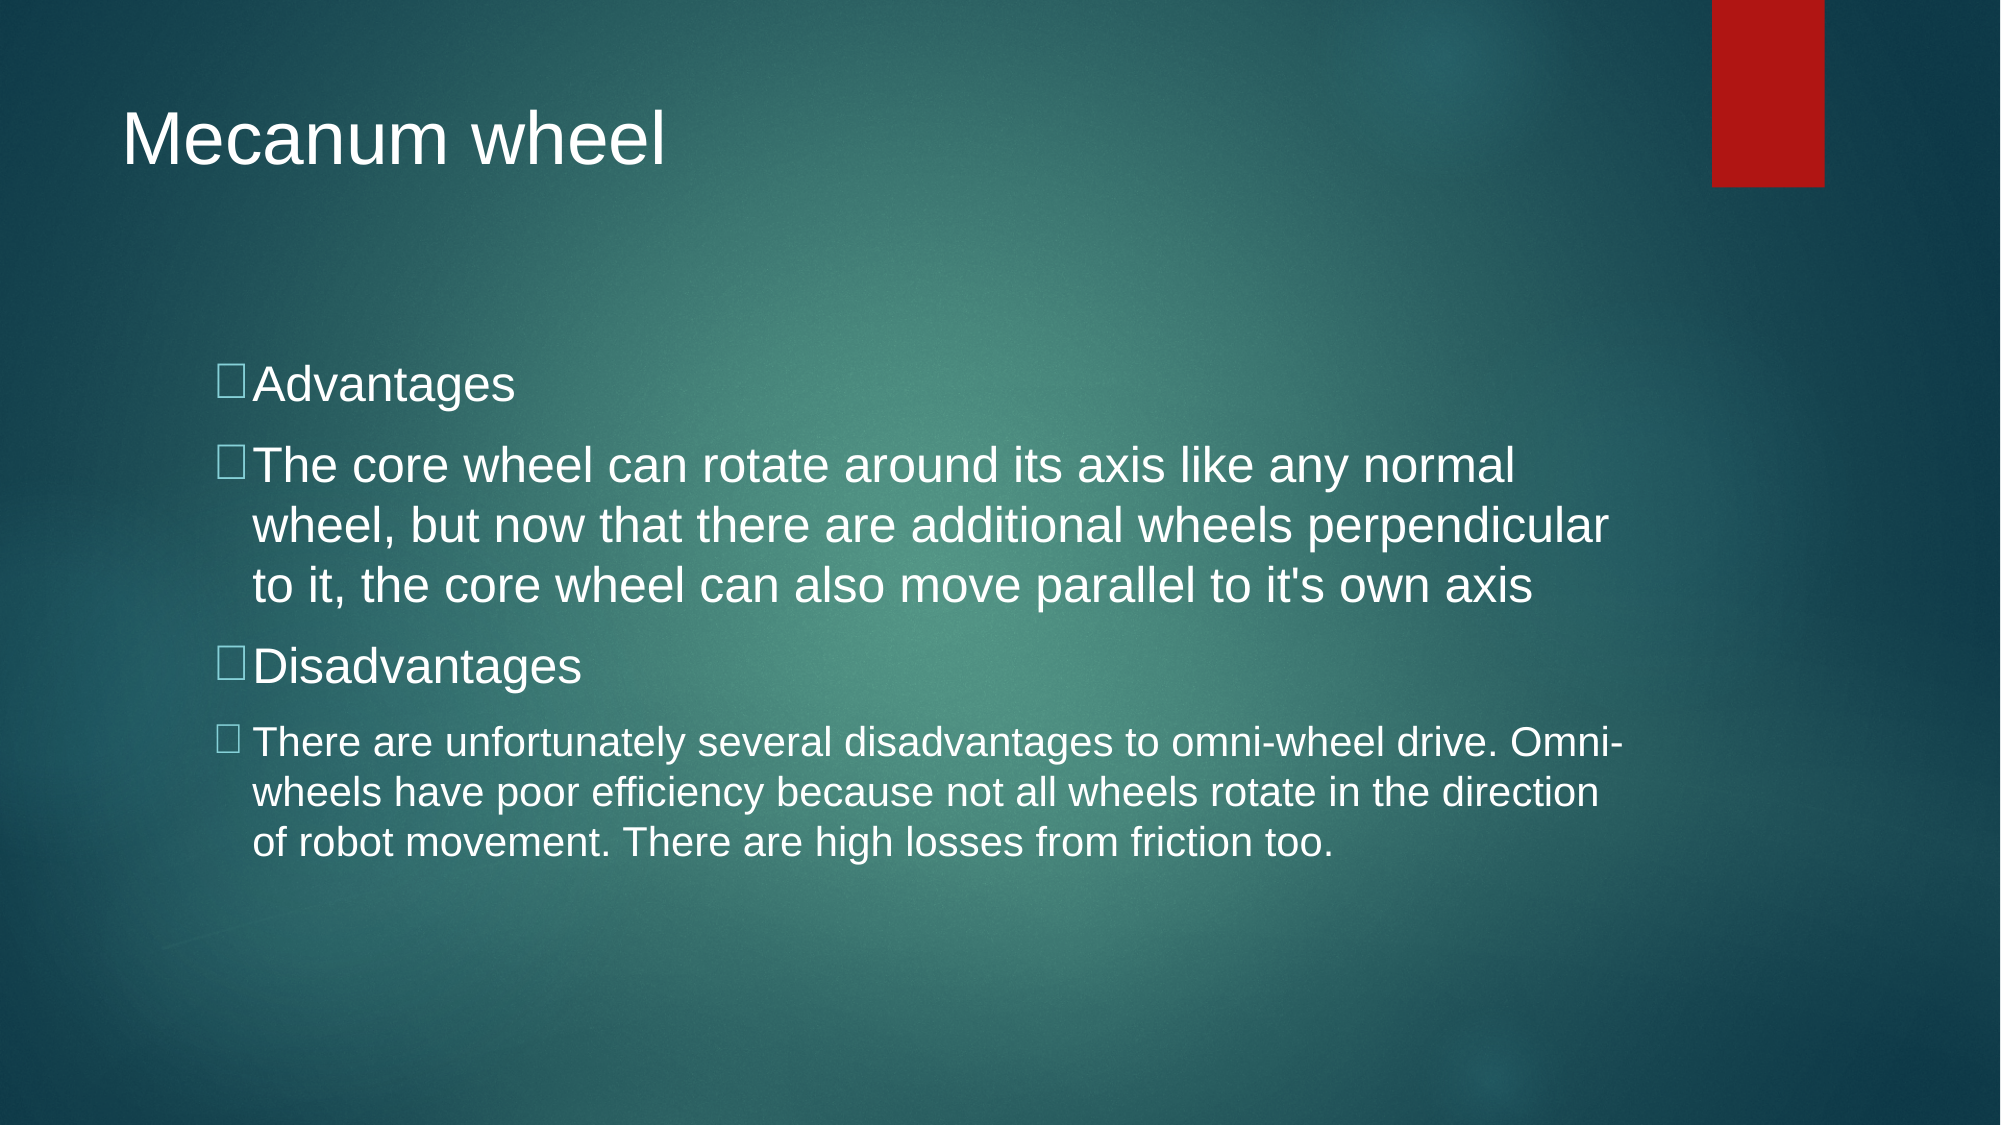

# Mecanum wheel
Advantages
The core wheel can rotate around its axis like any normal wheel, but now that there are additional wheels perpendicular to it, the core wheel can also move parallel to it's own axis
Disadvantages
There are unfortunately several disadvantages to omni-wheel drive. Omni-wheels have poor efficiency because not all wheels rotate in the direction of robot movement. There are high losses from friction too.